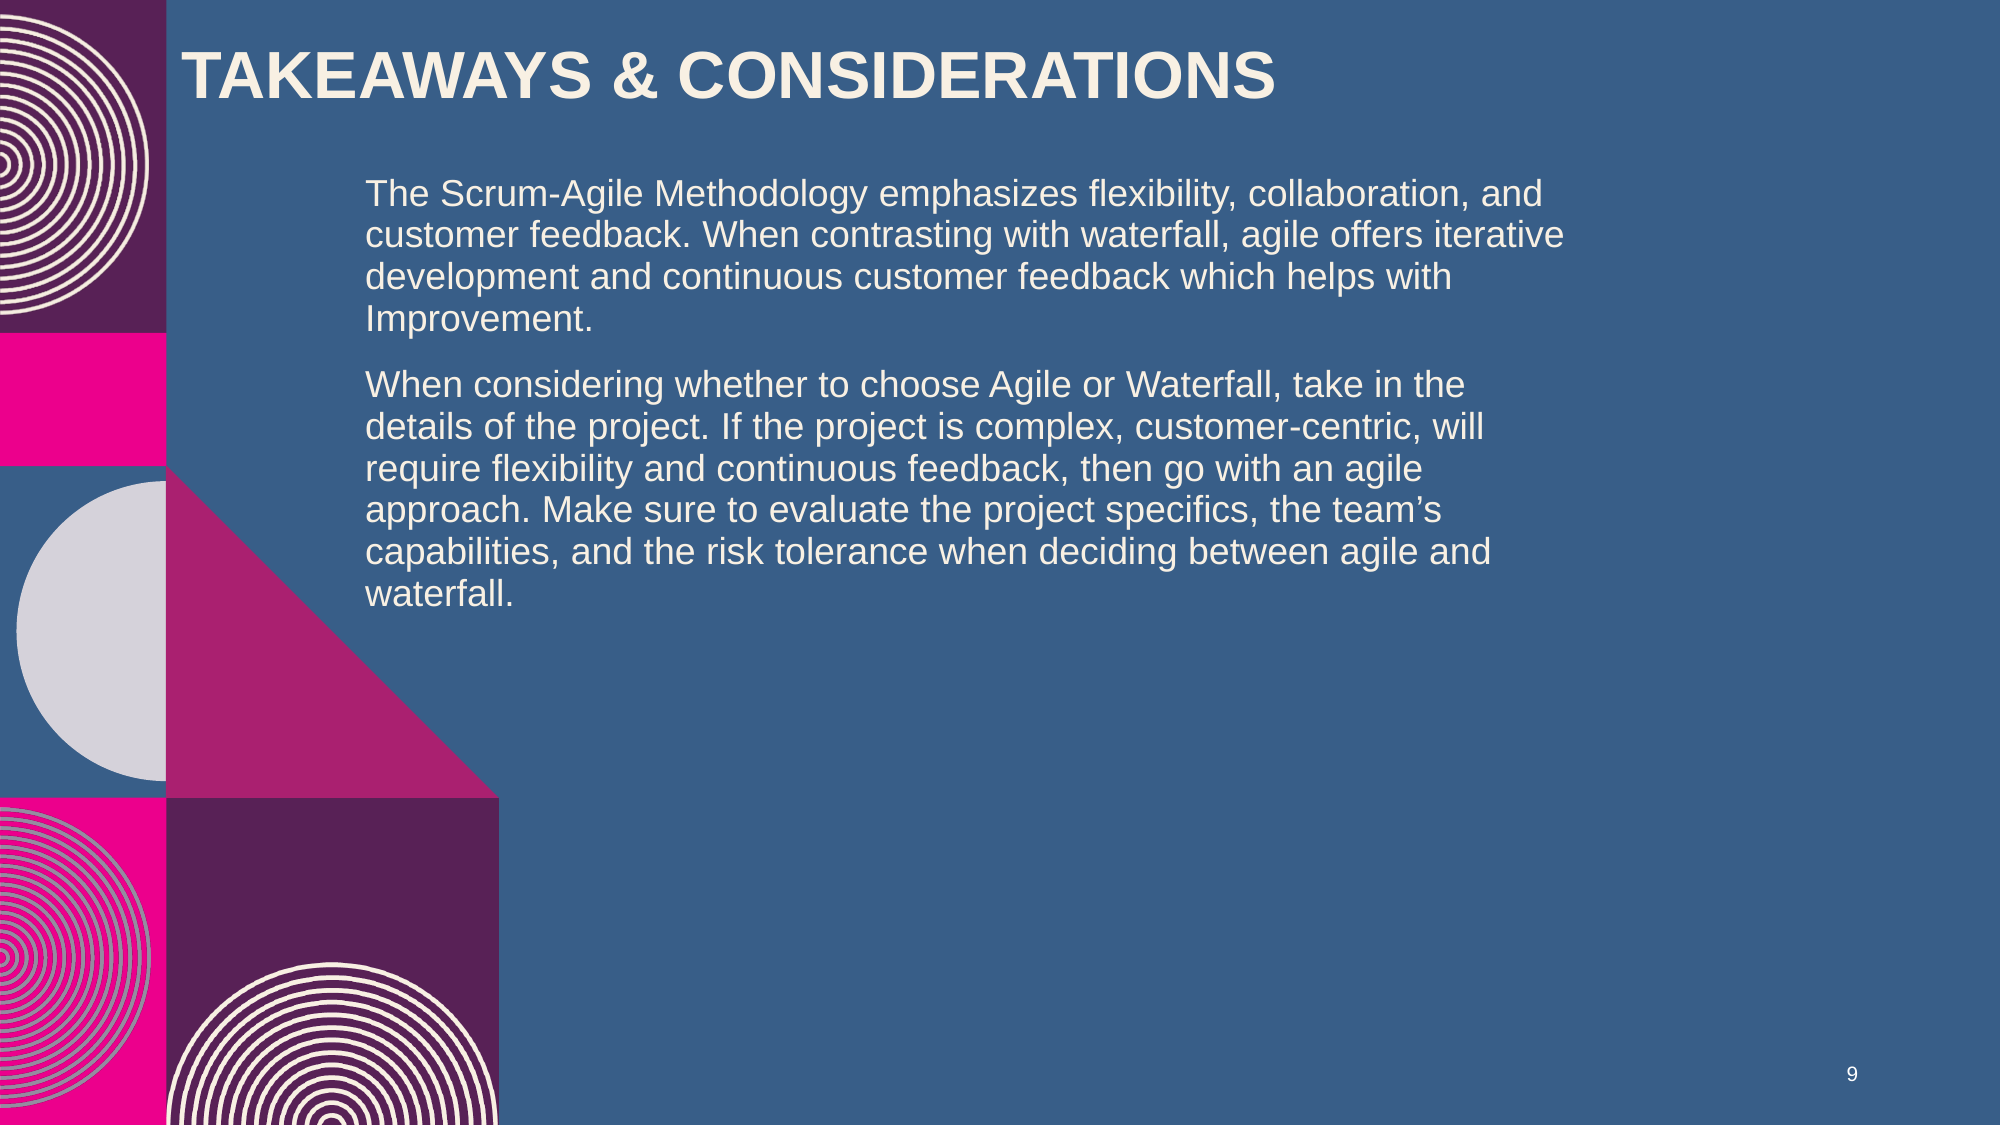

# Takeaways & considerations
The Scrum-Agile Methodology emphasizes flexibility, collaboration, and customer feedback. When contrasting with waterfall, agile offers iterative development and continuous customer feedback which helps with Improvement.
When considering whether to choose Agile or Waterfall, take in the details of the project. If the project is complex, customer-centric, will require flexibility and continuous feedback, then go with an agile approach. Make sure to evaluate the project specifics, the team’s capabilities, and the risk tolerance when deciding between agile and waterfall.
9